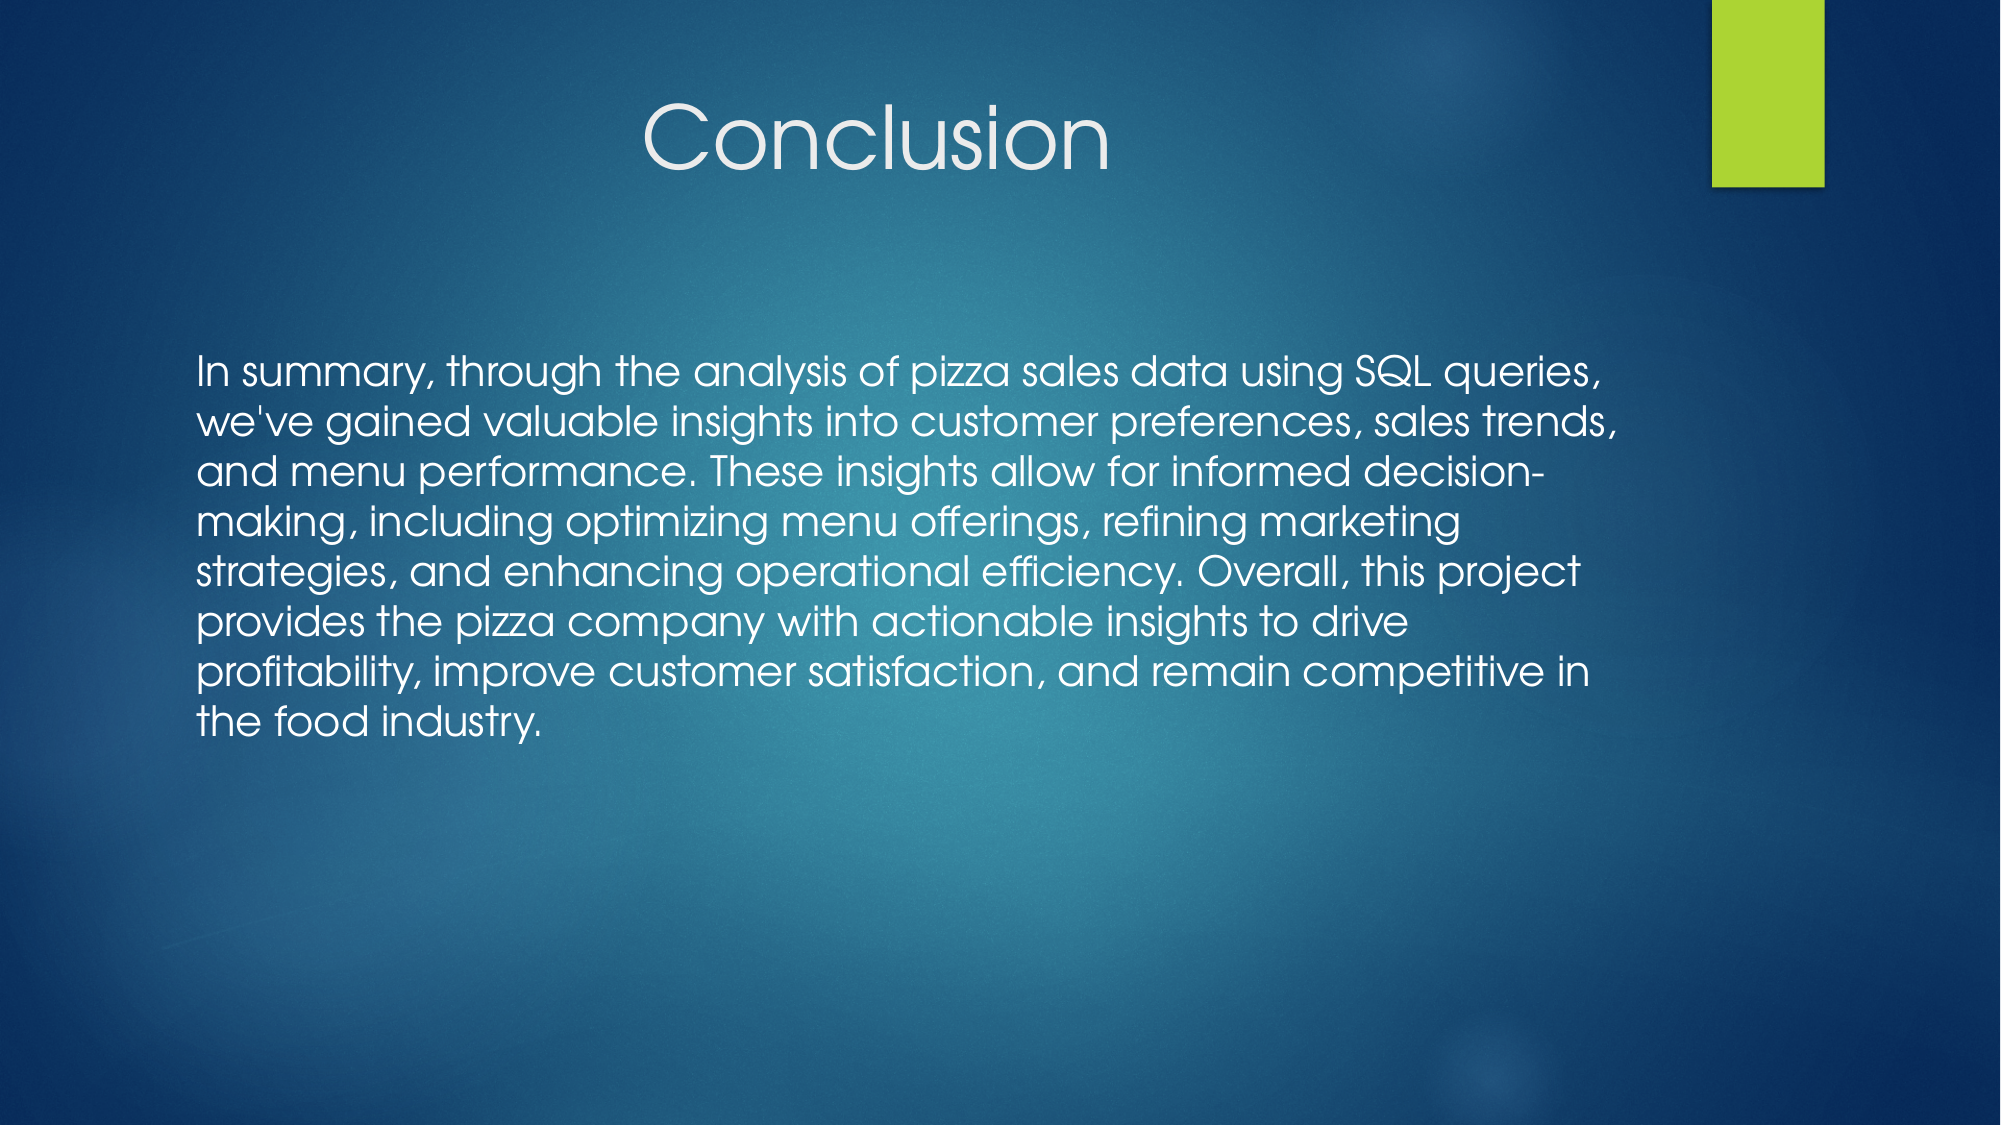

# Conclusion
In summary, through the analysis of pizza sales data using SQL queries, we've gained valuable insights into customer preferences, sales trends, and menu performance. These insights allow for informed decision-making, including optimizing menu offerings, refining marketing strategies, and enhancing operational efficiency. Overall, this project provides the pizza company with actionable insights to drive profitability, improve customer satisfaction, and remain competitive in the food industry.